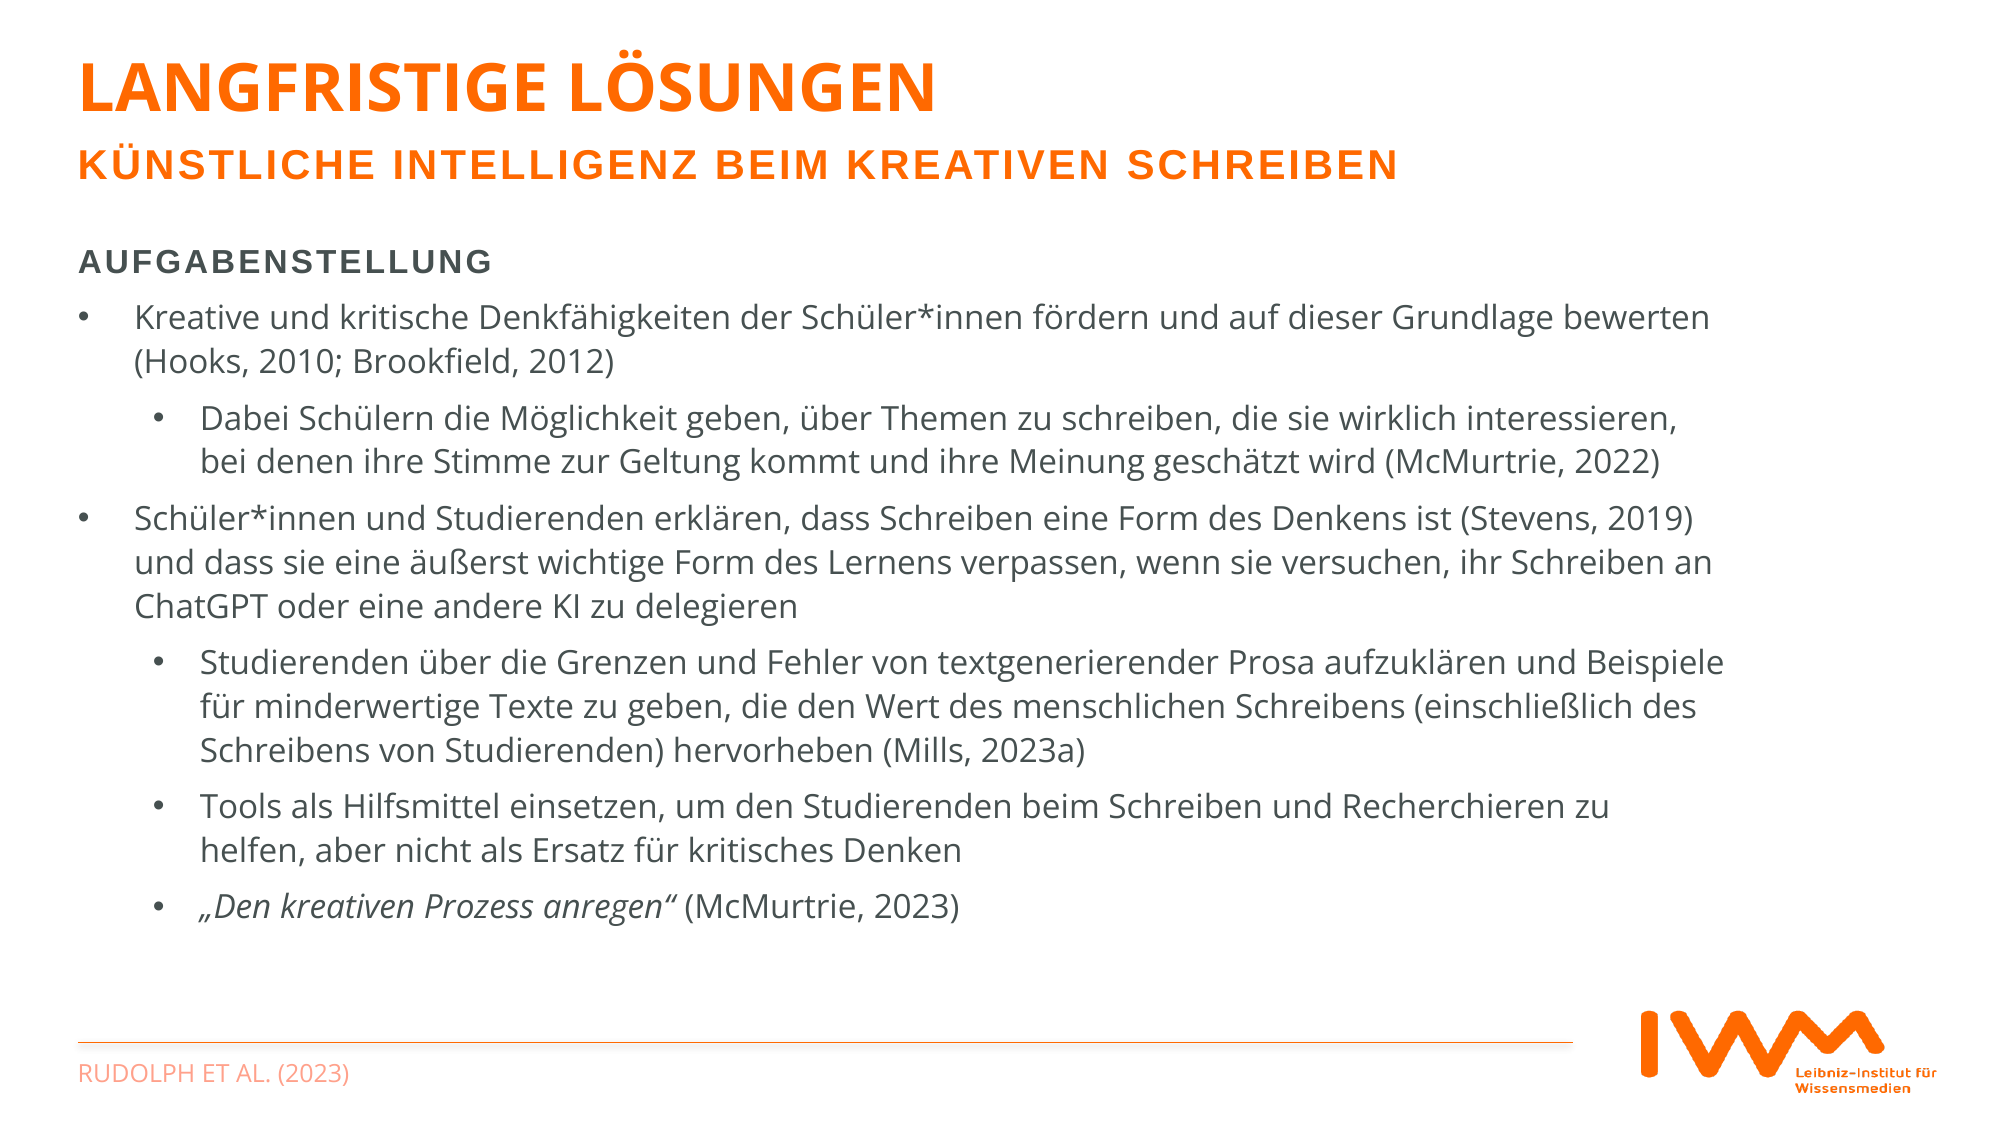

# Langfristige Lösungen
künstliche Intelligenz beim kreativen schreiben
Aufgabenstellung
Kreative und kritische Denkfähigkeiten der Schüler*innen fördern und auf dieser Grundlage bewerten (Hooks, 2010; Brookfield, 2012)
Dabei Schülern die Möglichkeit geben, über Themen zu schreiben, die sie wirklich interessieren, bei denen ihre Stimme zur Geltung kommt und ihre Meinung geschätzt wird (McMurtrie, 2022)
Schüler*innen und Studierenden erklären, dass Schreiben eine Form des Denkens ist (Stevens, 2019) und dass sie eine äußerst wichtige Form des Lernens verpassen, wenn sie versuchen, ihr Schreiben an ChatGPT oder eine andere KI zu delegieren
Studierenden über die Grenzen und Fehler von textgenerierender Prosa aufzuklären und Beispiele für minderwertige Texte zu geben, die den Wert des menschlichen Schreibens (einschließlich des Schreibens von Studierenden) hervorheben (Mills, 2023a)
Tools als Hilfsmittel einsetzen, um den Studierenden beim Schreiben und Recherchieren zu helfen, aber nicht als Ersatz für kritisches Denken
„Den kreativen Prozess anregen“ (McMurtrie, 2023)
Rudolph et al. (2023)